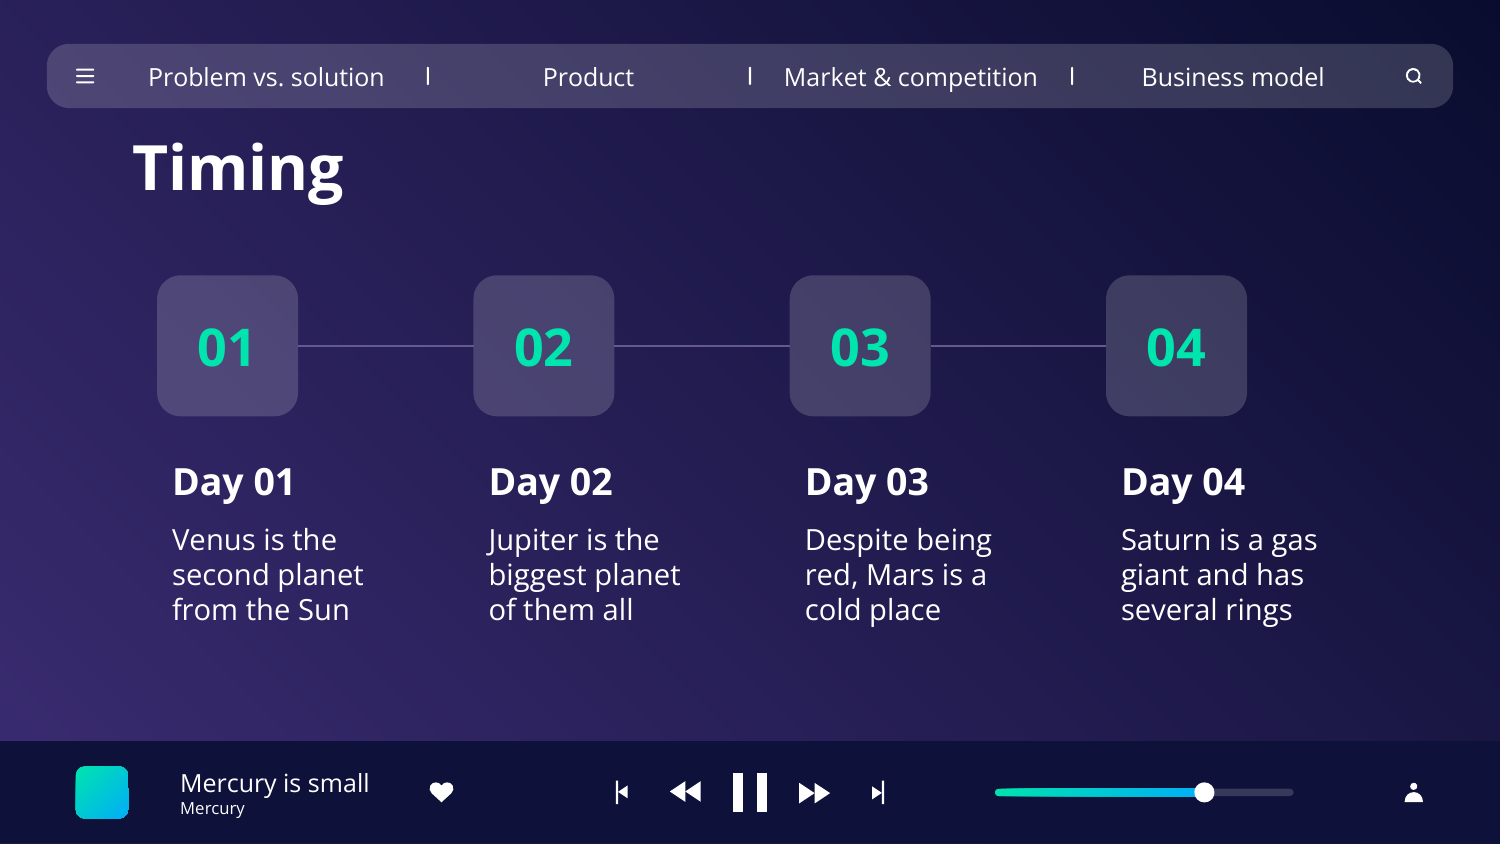

Problem vs. solution
Product
Market & competition
Business model
# Timing

01

02

03

04
Day 01
Day 02
Day 03
Day 04
Venus is the second planet from the Sun
Jupiter is the biggest planet of them all
Despite being red, Mars is a cold place
Saturn is a gas giant and has several rings
Mercury is small
Mercury